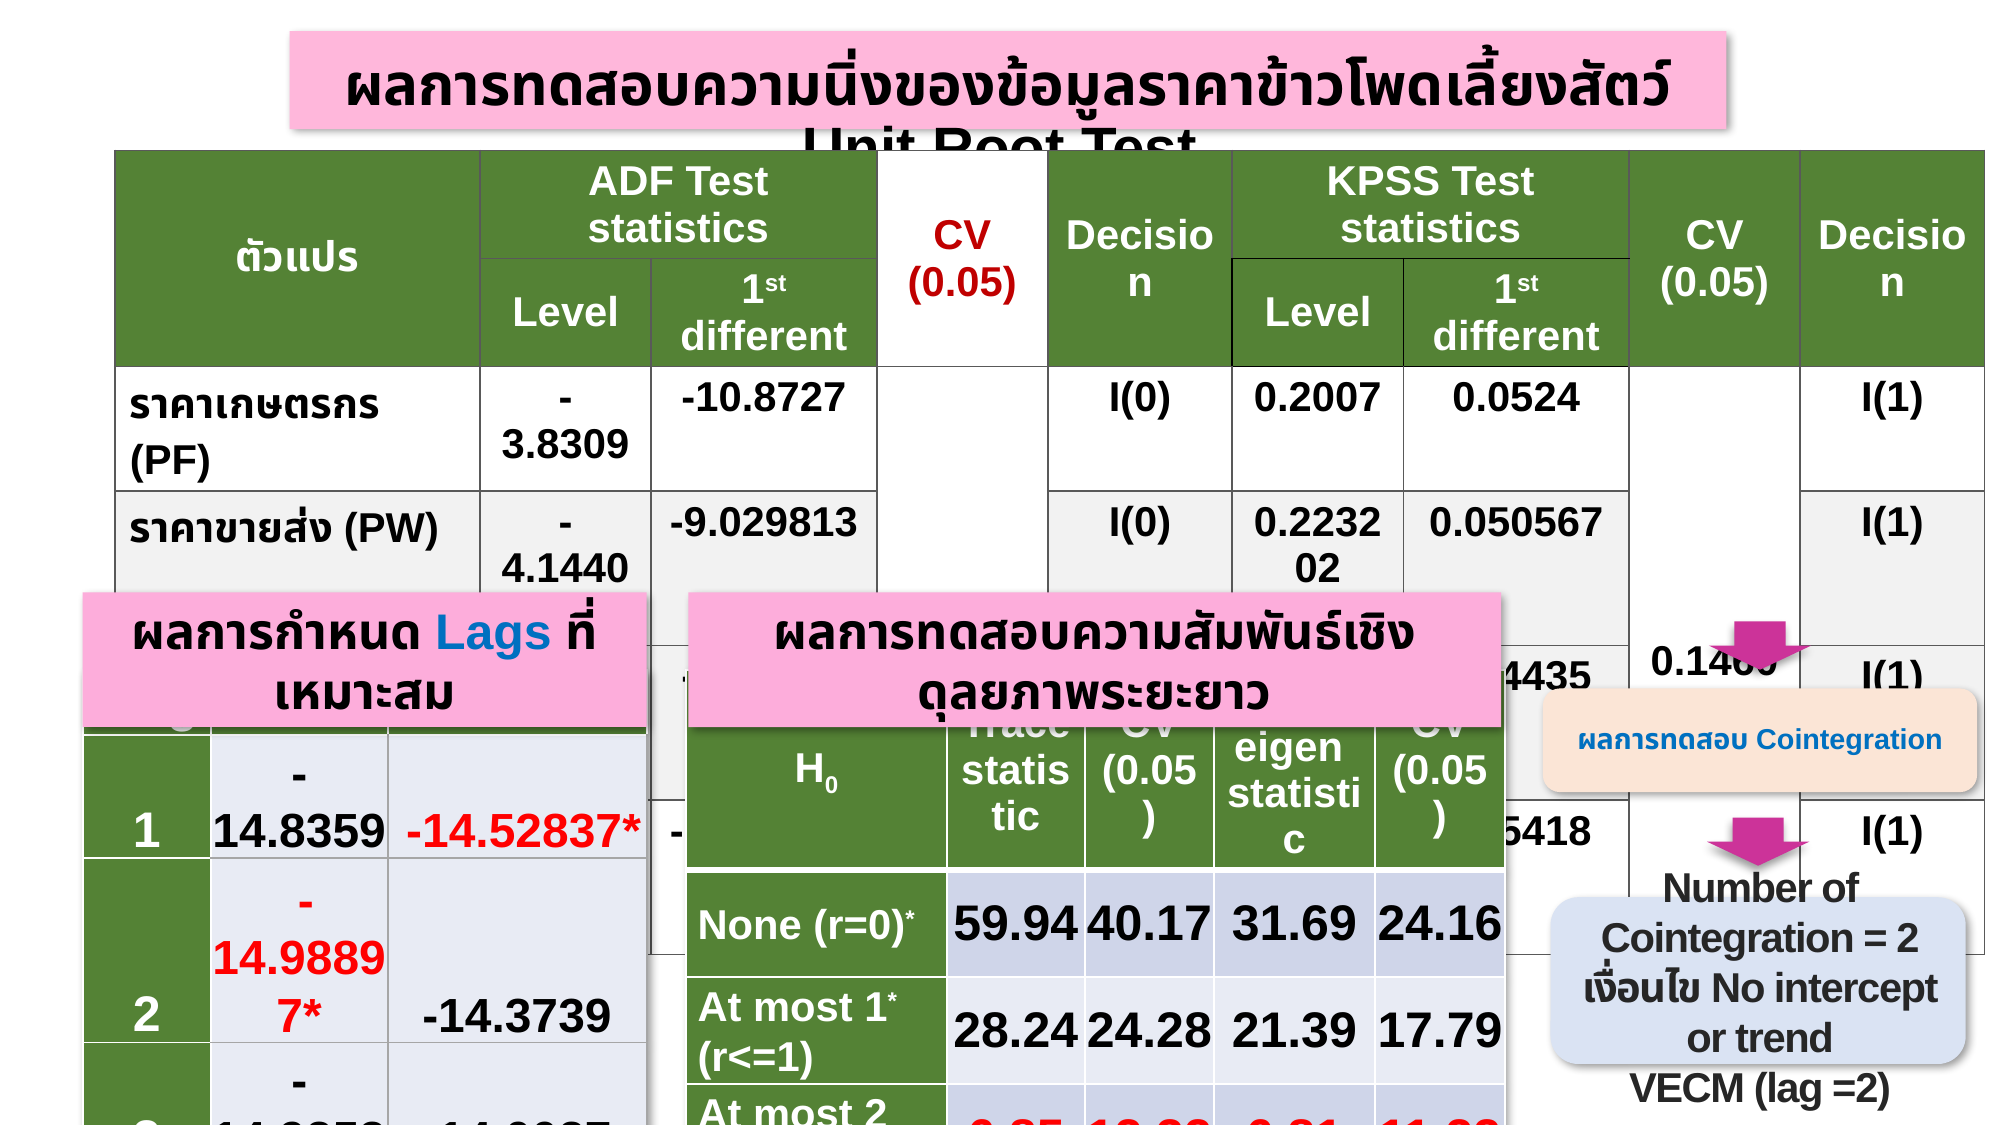

ผลการทดสอบความนิ่งของข้อมูลราคาข้าวโพดเลี้ยงสัตว์ Unit Root Test
| ตัวแปร | ADF Test statistics |  | CV (0.05) | Decision | KPSS Test statistics |  | CV (0.05) | Decision |
| --- | --- | --- | --- | --- | --- | --- | --- | --- |
|  | Level | 1st different |  |  | Level | 1st different |  |  |
| ราคาเกษตรกร (PF) | -3.8309 | -10.8727 | -3.43712 | I(0) | 0.2007 | 0.0524 | 0.1460 | I(1) |
| ราคาขายส่ง (PW) | -4.144031 | -9.029813 |  | I(0) | 0.223202 | 0.050567 |  | I(1) |
| ราคาส่งออก (PX) | -3.98764 | -9.77768 |  | I(0) | 0.22204 | 0.04435 |  | I(1) |
| ราคา ณ ตลาดชิคาโก (PC) | -2.82466 | -10.53025 |  | I(1) | 0.260134 | 0.05418 |  | I(1) |
ผลการกำหนด Lags ที่เหมาะสม
ผลการทดสอบความสัมพันธ์เชิงดุลยภาพระยะยาว

| H0 | Trace statistic | CV (0.05) | Max-eigen statistic | CV (0.05) |
| --- | --- | --- | --- | --- |
| None (r=0)\* | 59.94 | 40.17 | 31.69 | 24.16 |
| At most 1\* (r<=1) | 28.24 | 24.28 | 21.39 | 17.79 |
| At most 2 (r<=2) | 6.85 | 12.32 | 6.81 | 11.22 |
| Lag | AIC | SC |
| --- | --- | --- |
| 1 | -14.8359 | -14.52837\* |
| 2 | -14.98897\* | -14.3739 |
| 3 | -14.9253 | -14.0027 |
| 4 | -14.872 | -13.6419 |

ผลการทดสอบ Cointegration

Number of Cointegration = 2
เงื่อนไข No intercept or trend
VECM (lag =2)